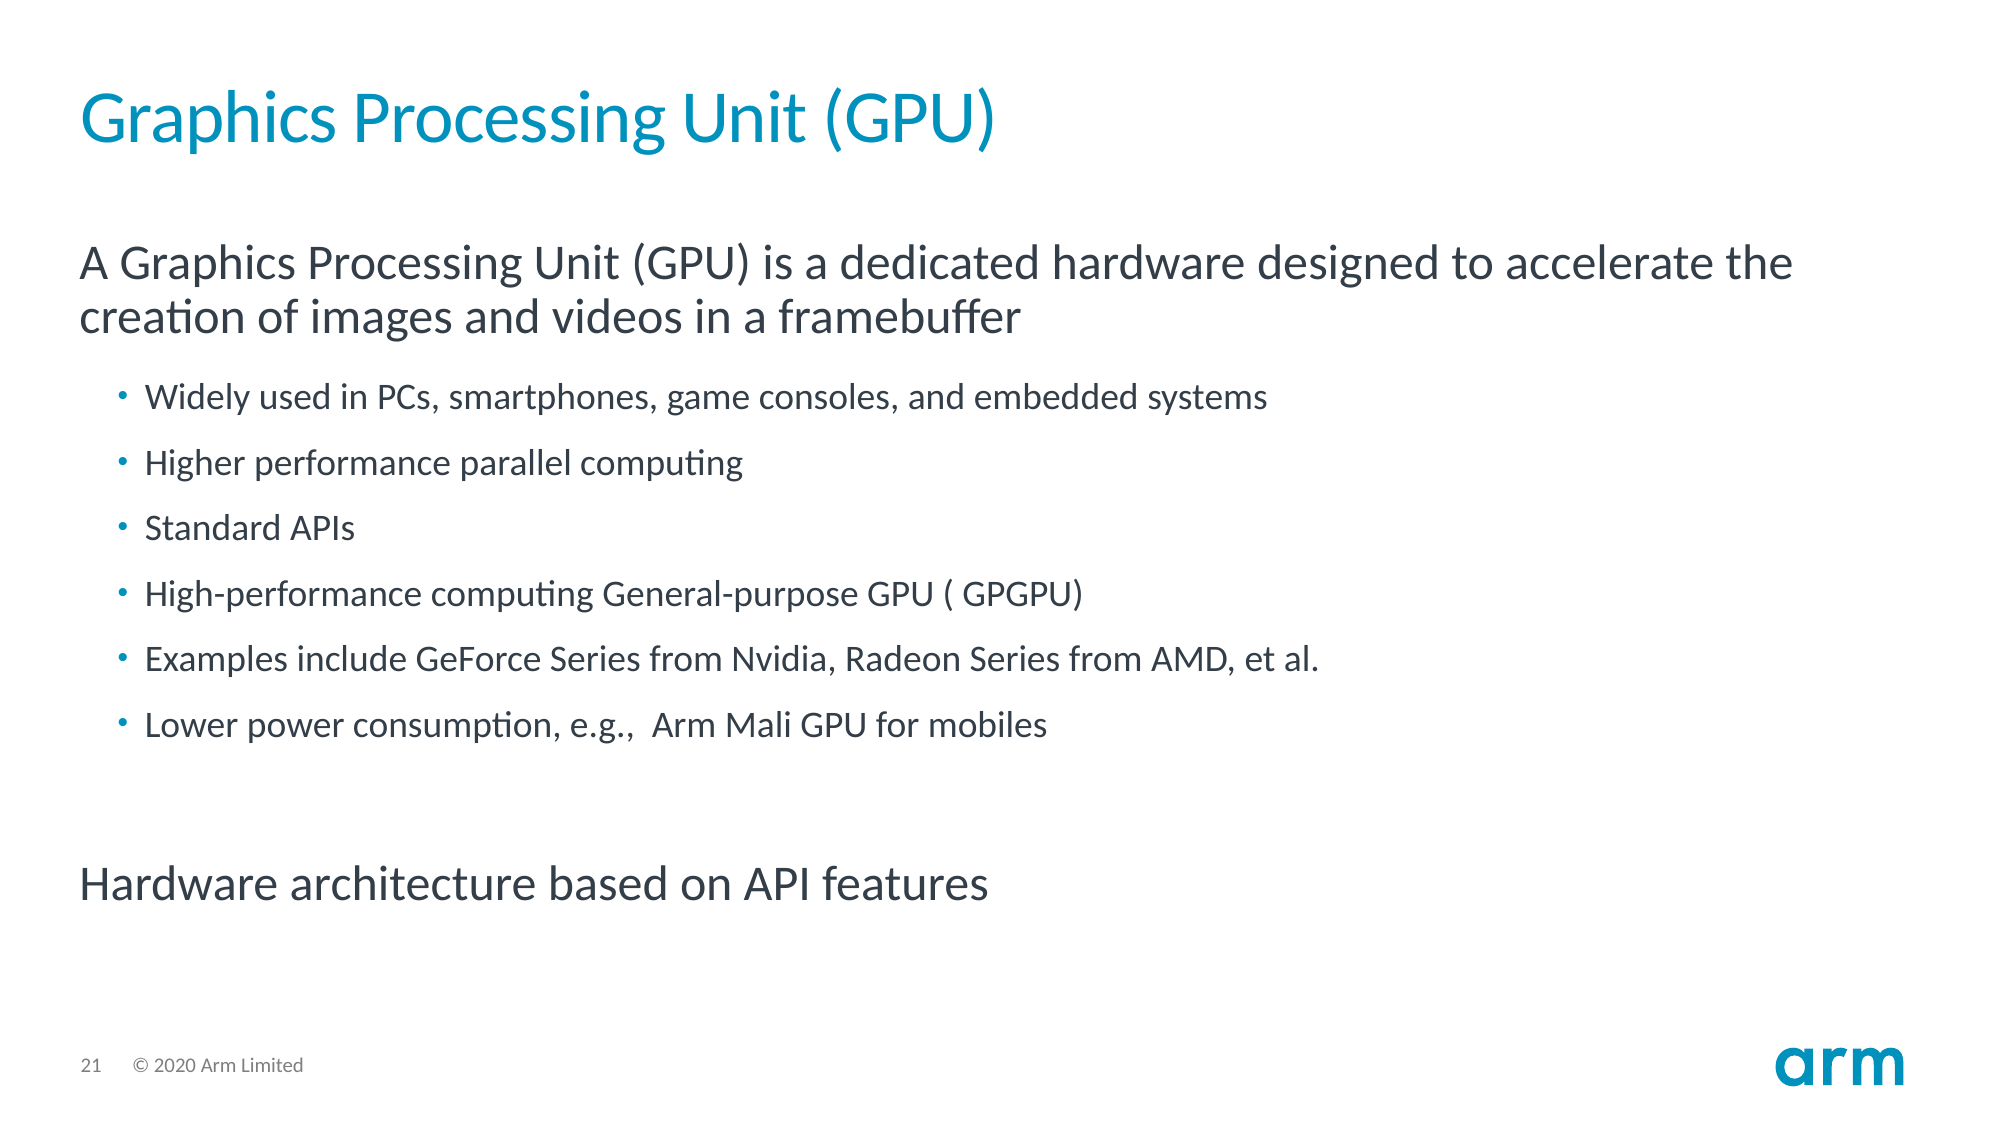

# Graphics Processing Unit (GPU)
A Graphics Processing Unit (GPU) is a dedicated hardware designed to accelerate the creation of images and videos in a framebuffer
Widely used in PCs, smartphones, game consoles, and embedded systems
Higher performance parallel computing
Standard APIs
High-performance computing General-purpose GPU ( GPGPU)
Examples include GeForce Series from Nvidia, Radeon Series from AMD, et al.
Lower power consumption, e.g.,  Arm Mali GPU for mobiles

Hardware architecture based on API features